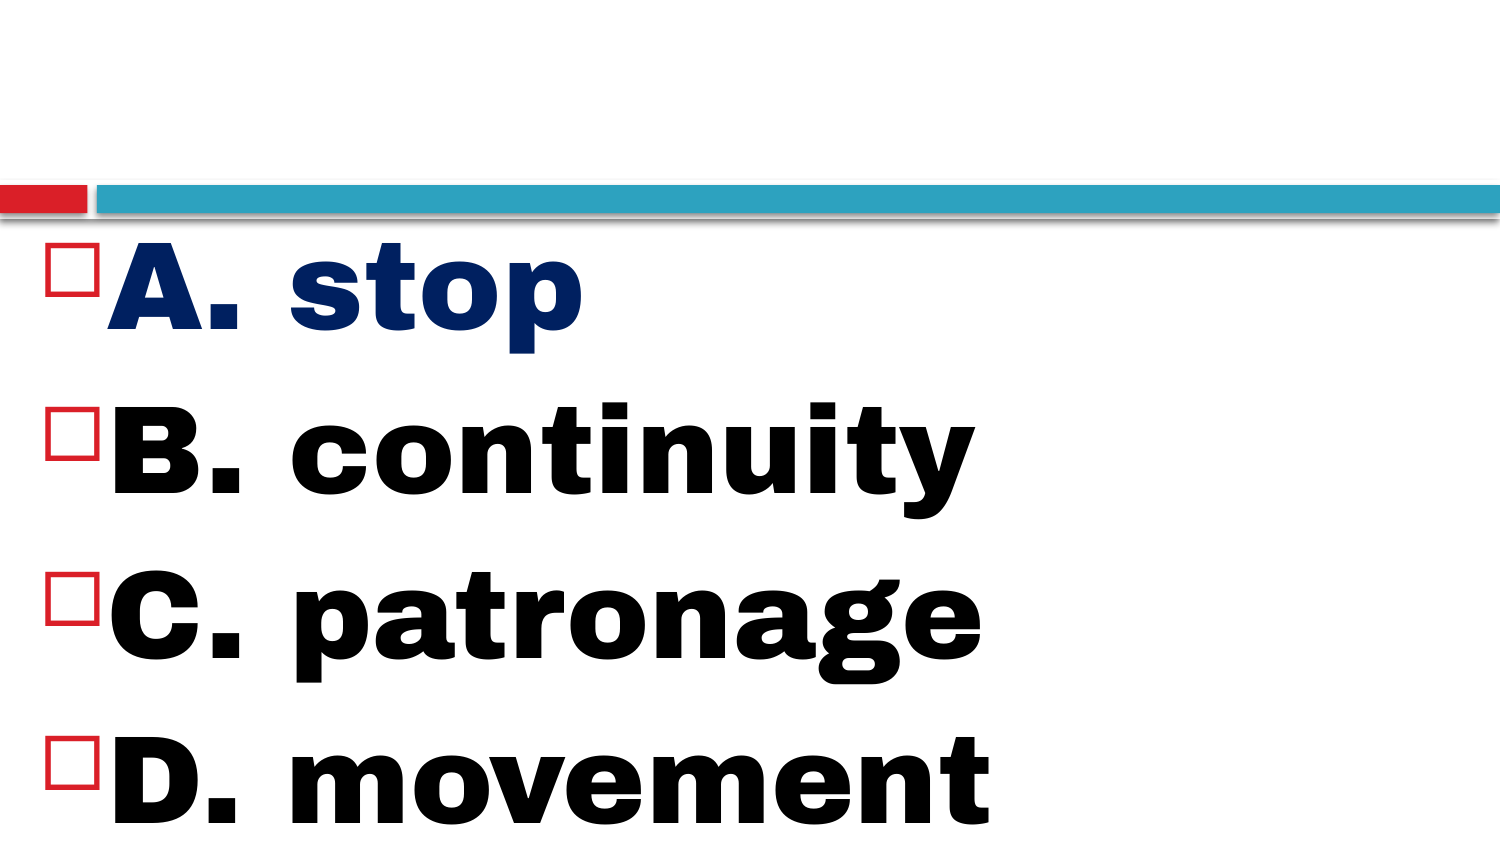

#
A. stop
B. continuity
C. patronage
D. movement